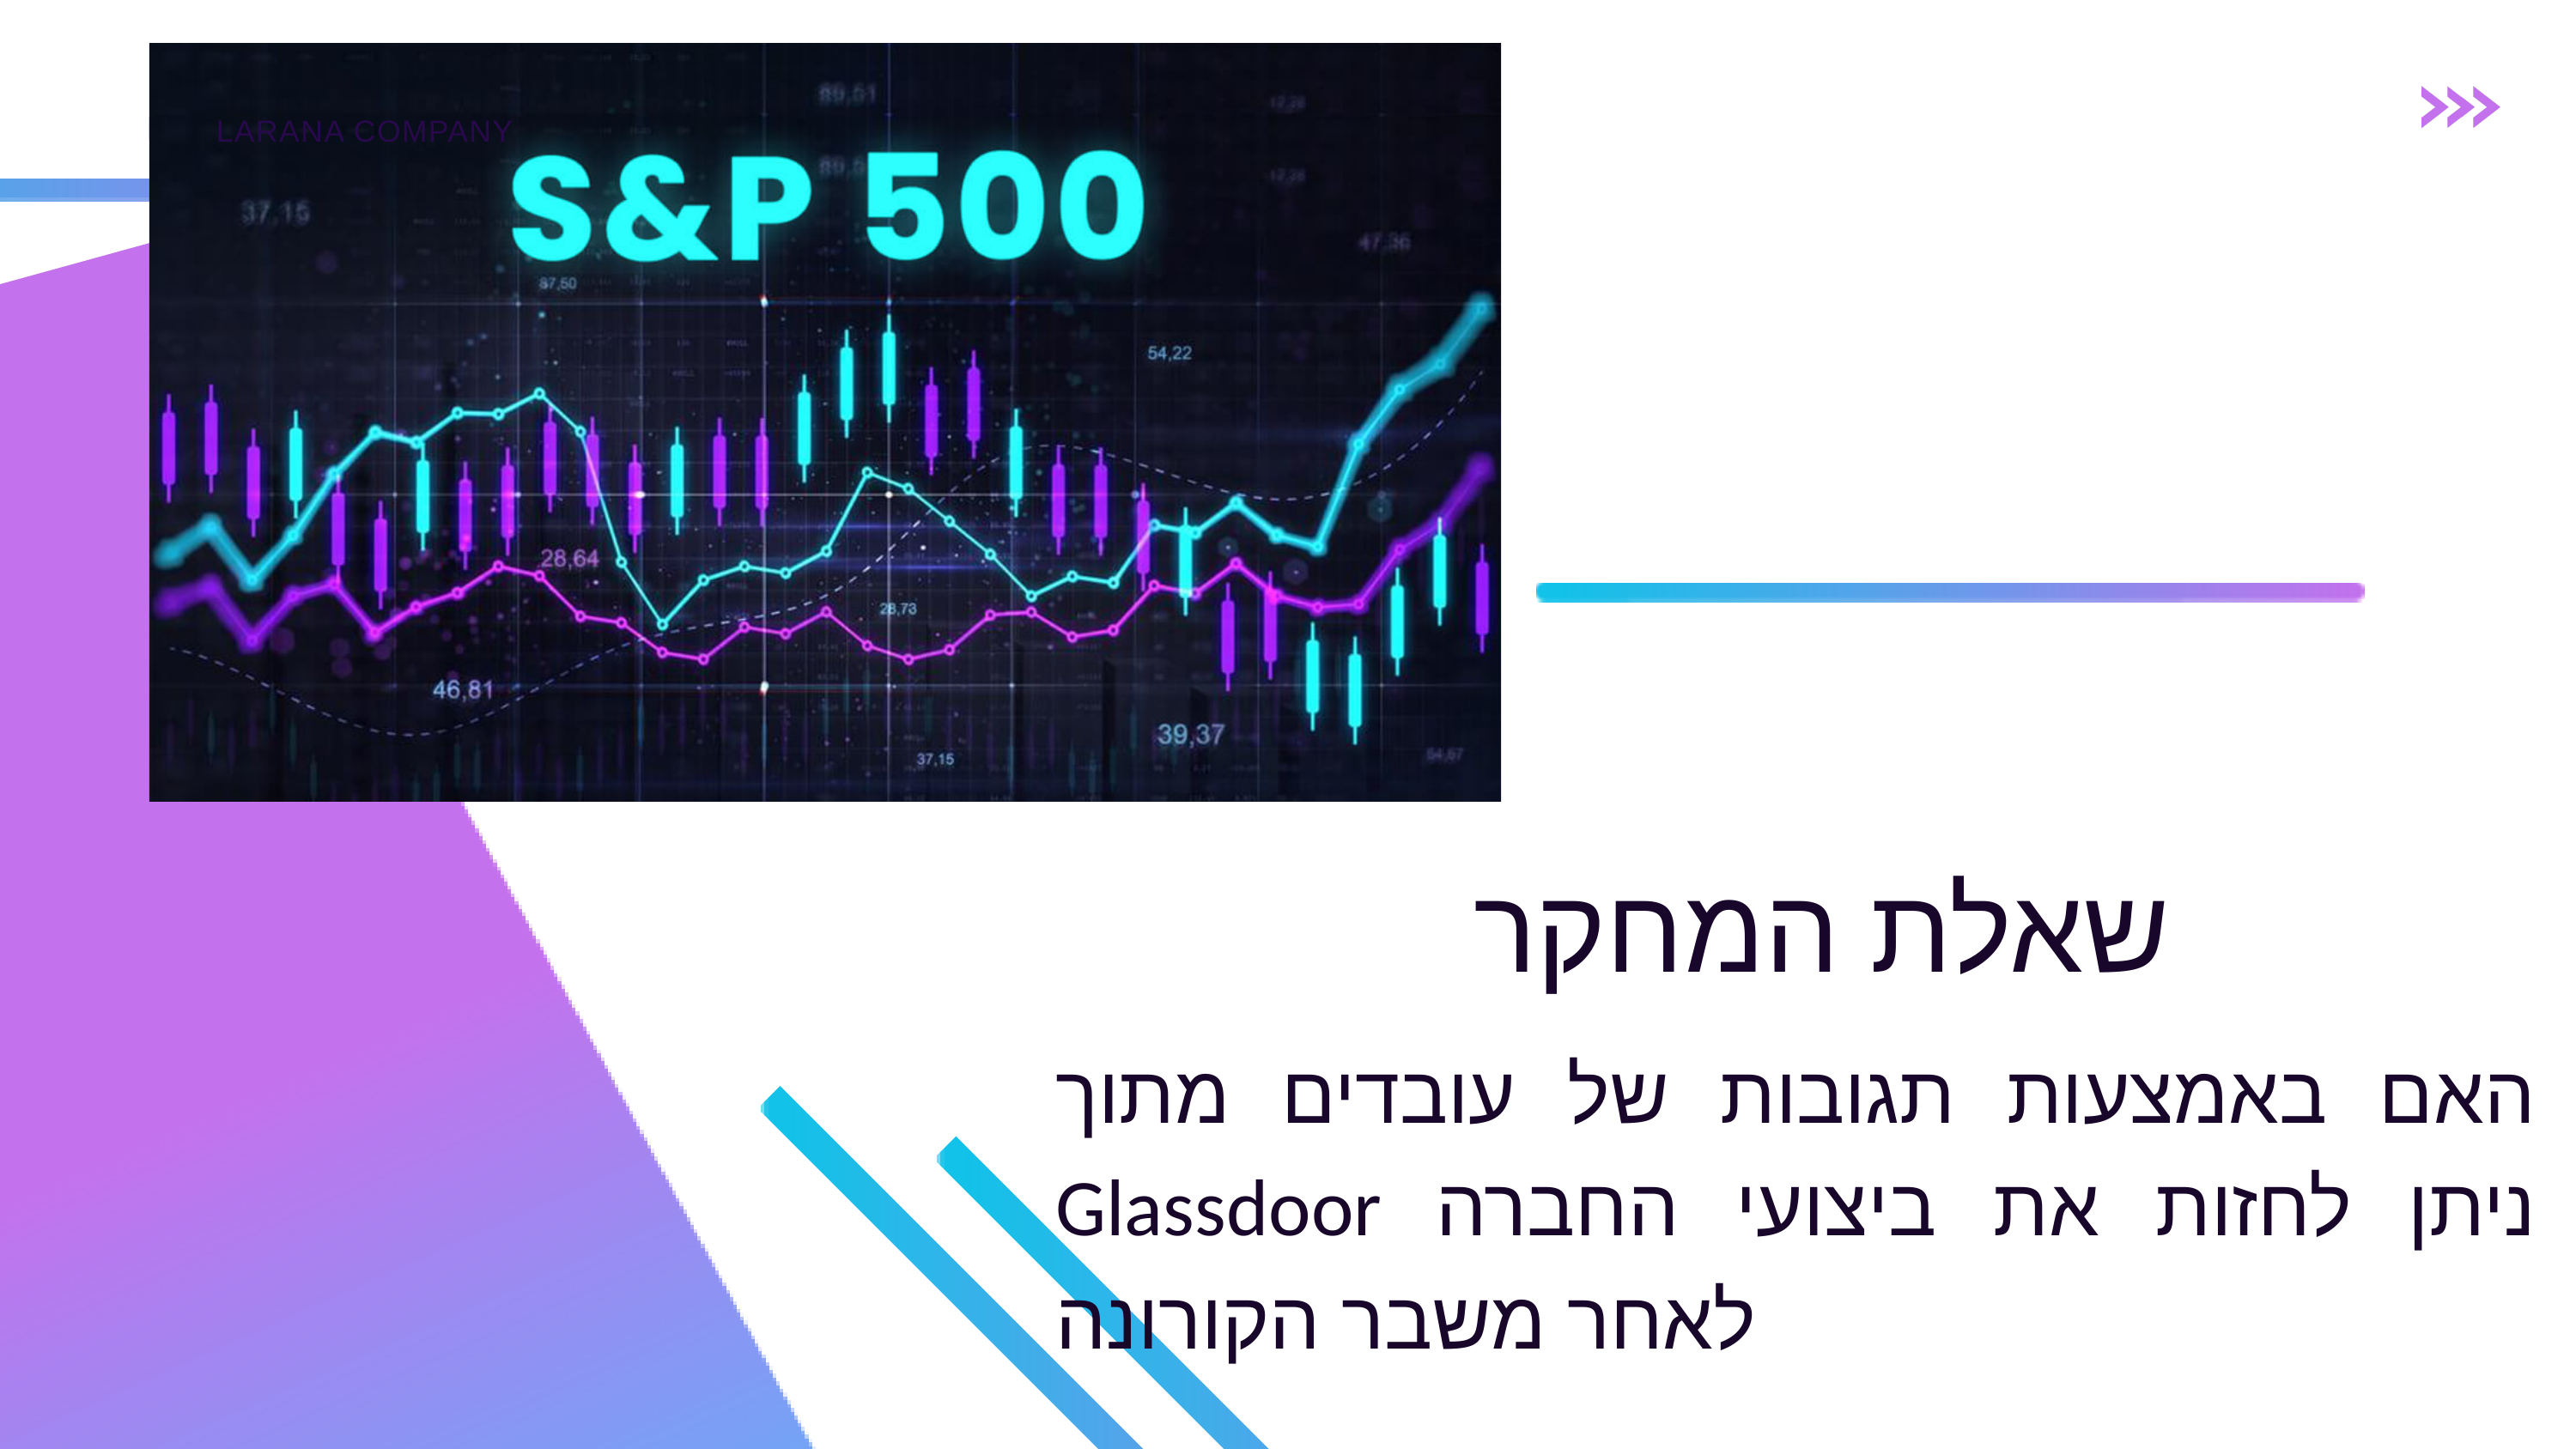

LARANA COMPANY

שאלת המחקר
האם באמצעות תגובות של עובדים מתוך Glassdoor ניתן לחזות את ביצועי החברה לאחר משבר הקורונה